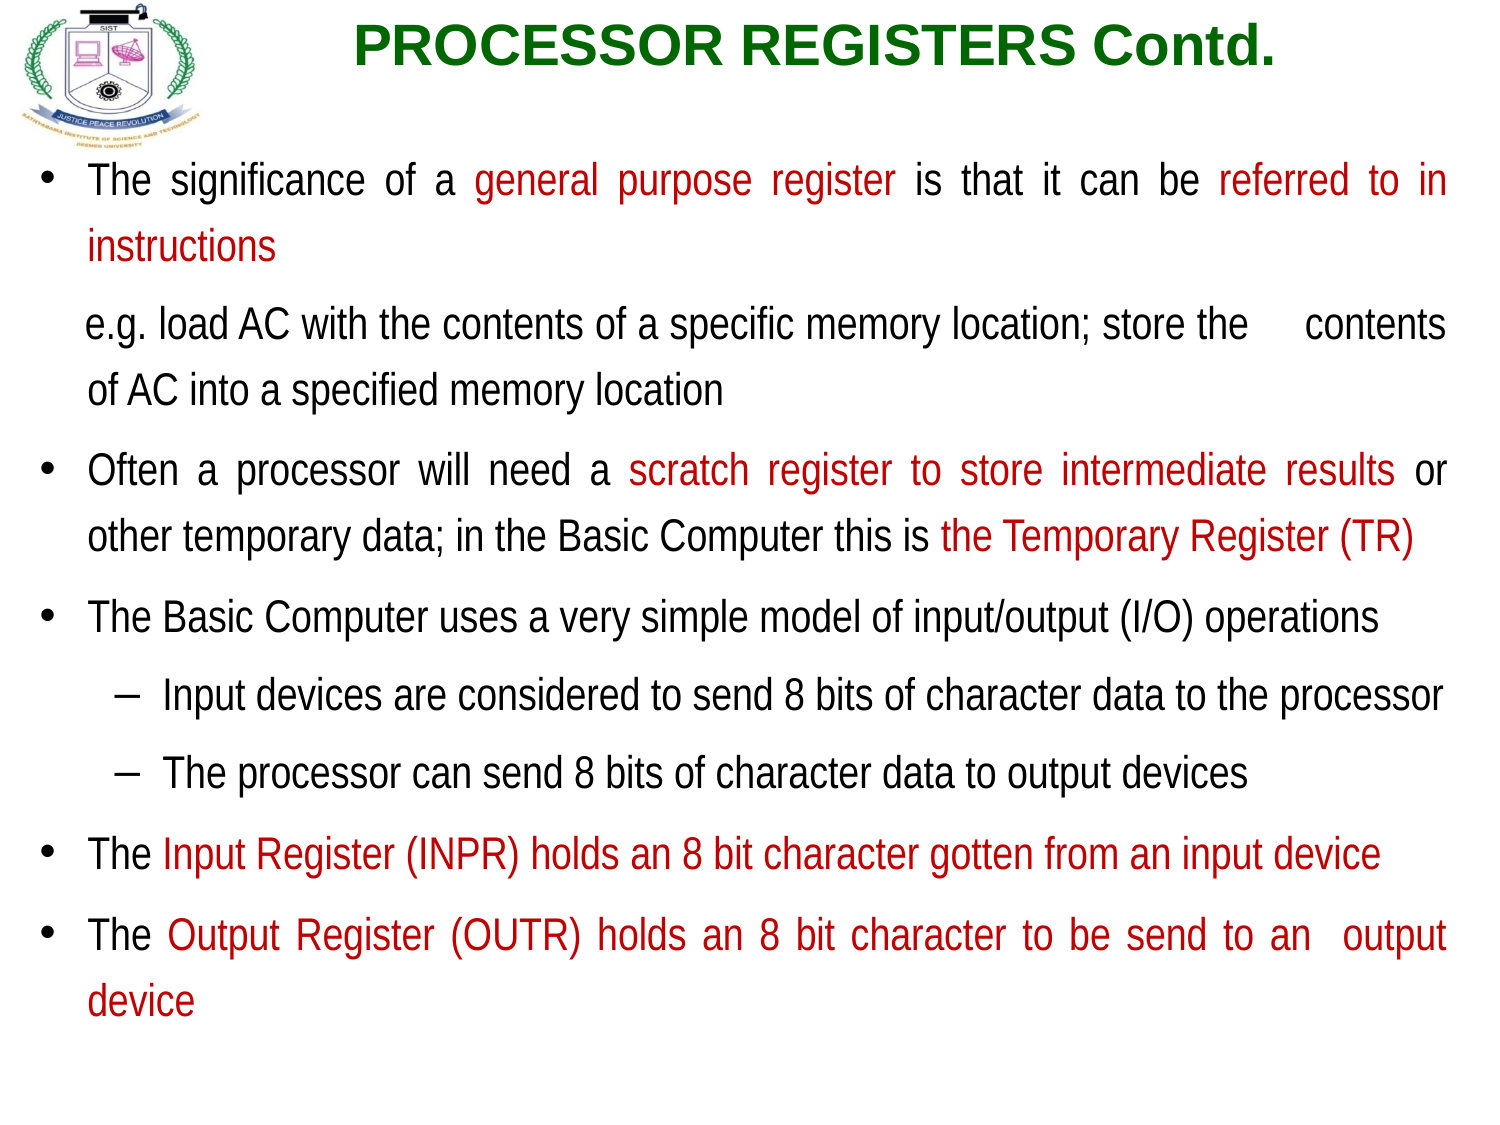

PROCESSOR REGISTERS Contd.

The significance of a general purpose register is that it can be referred to in instructions
    e.g. load AC with the contents of a specific memory location; store the     contents of AC into a specified memory location
Often a processor will need a scratch register to store intermediate results or other temporary data; in the Basic Computer this is the Temporary Register (TR)
The Basic Computer uses a very simple model of input/output (I/O) operations
Input devices are considered to send 8 bits of character data to the processor
The processor can send 8 bits of character data to output devices
The Input Register (INPR) holds an 8 bit character gotten from an input device
The Output Register (OUTR) holds an 8 bit character to be send to an  output device